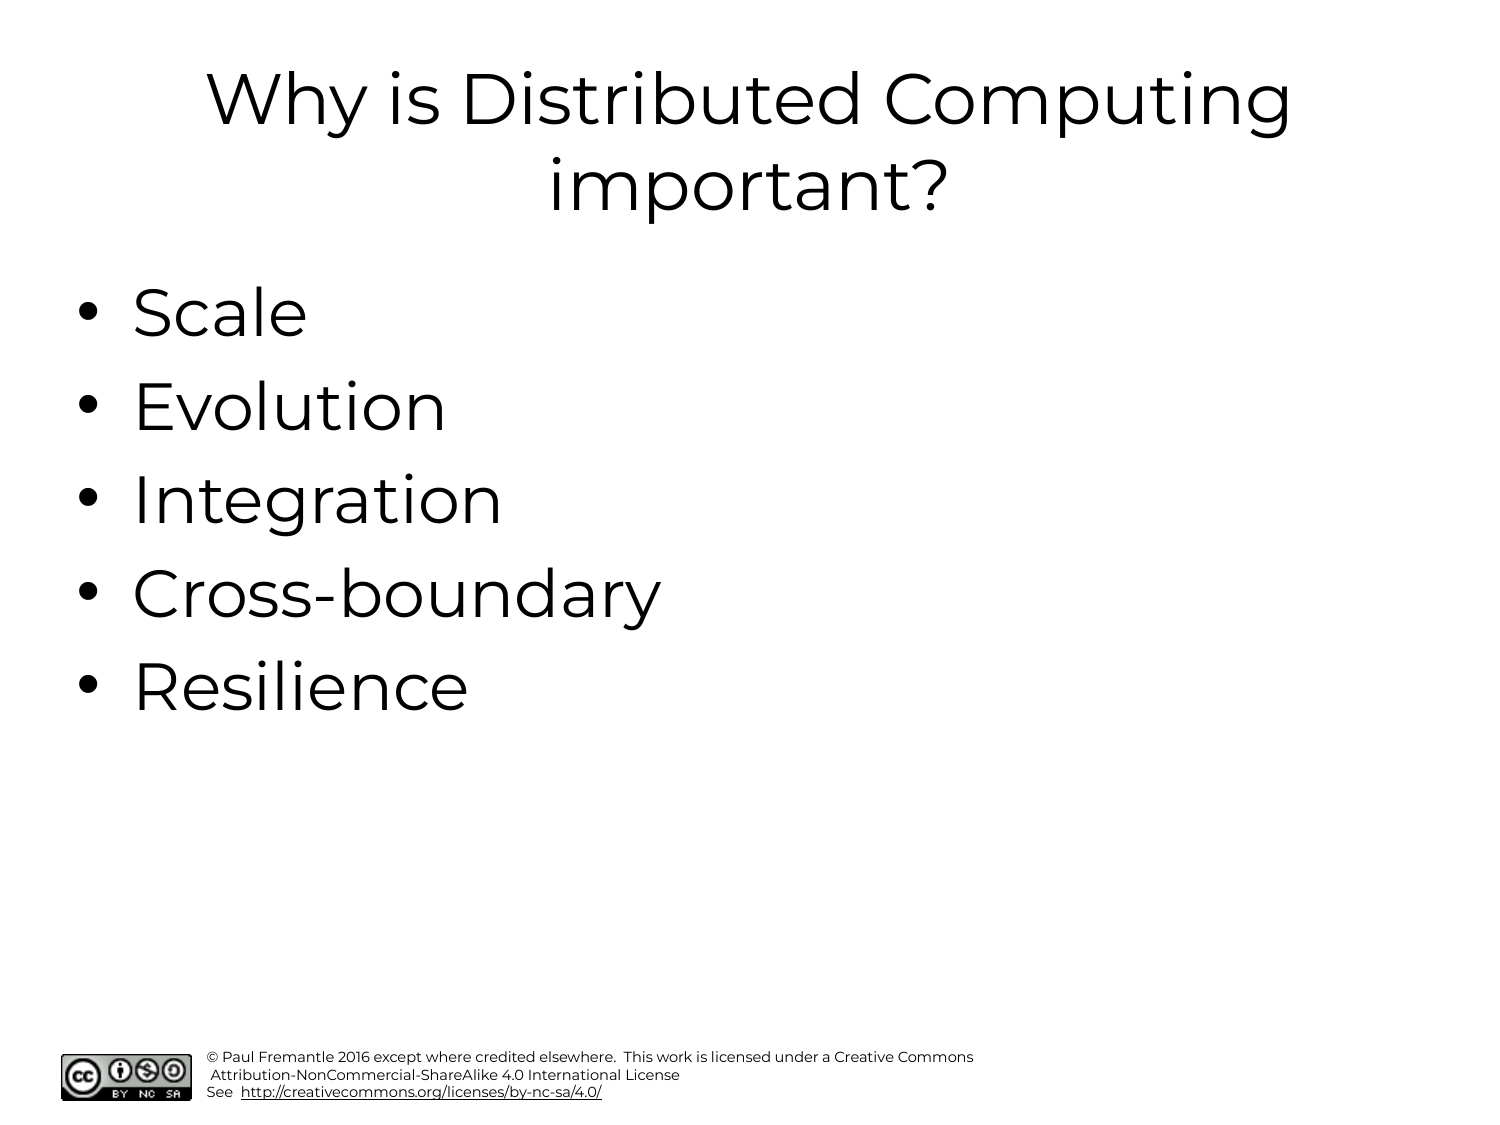

# Why is Distributed Computing important?
Scale
Evolution
Integration
Cross-boundary
Resilience